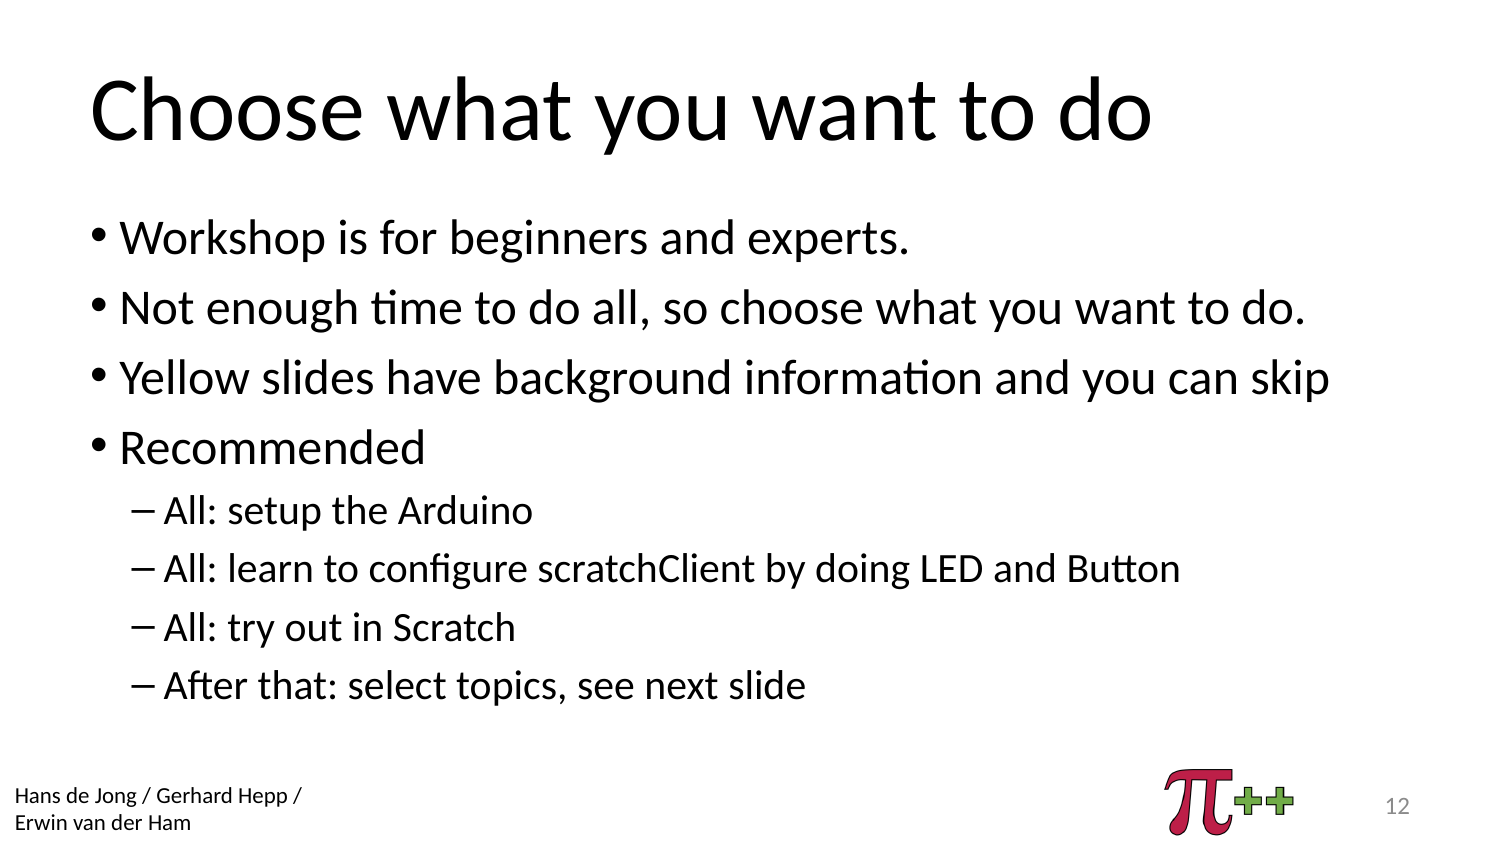

# Choose what you want to do
Workshop is for beginners and experts.
Not enough time to do all, so choose what you want to do.
Yellow slides have background information and you can skip
Recommended
All: setup the Arduino
All: learn to configure scratchClient by doing LED and Button
All: try out in Scratch
After that: select topics, see next slide
12